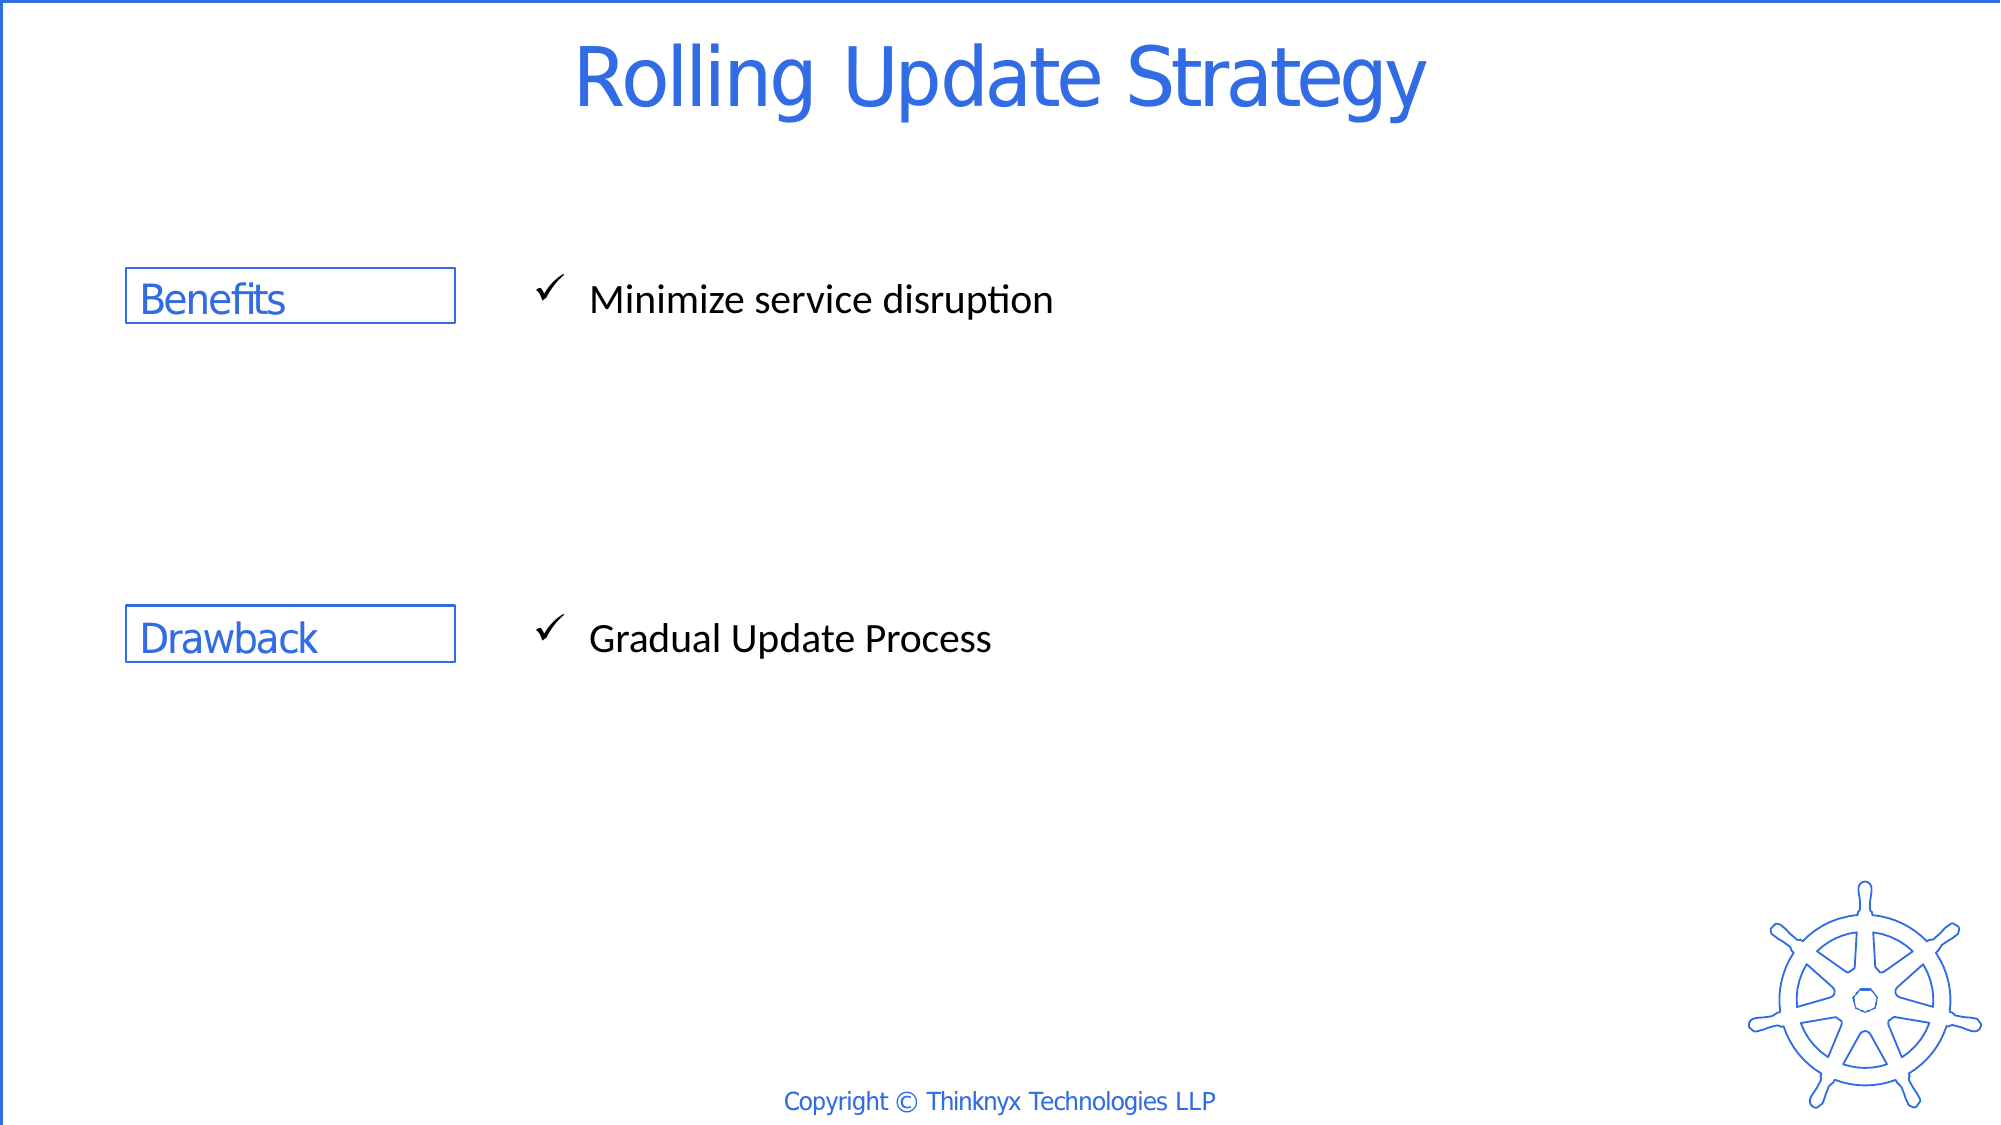

# Rolling Update Strategy
Benefits
Minimize service disruption
Drawback
Gradual Update Process
Copyright © Thinknyx Technologies LLP